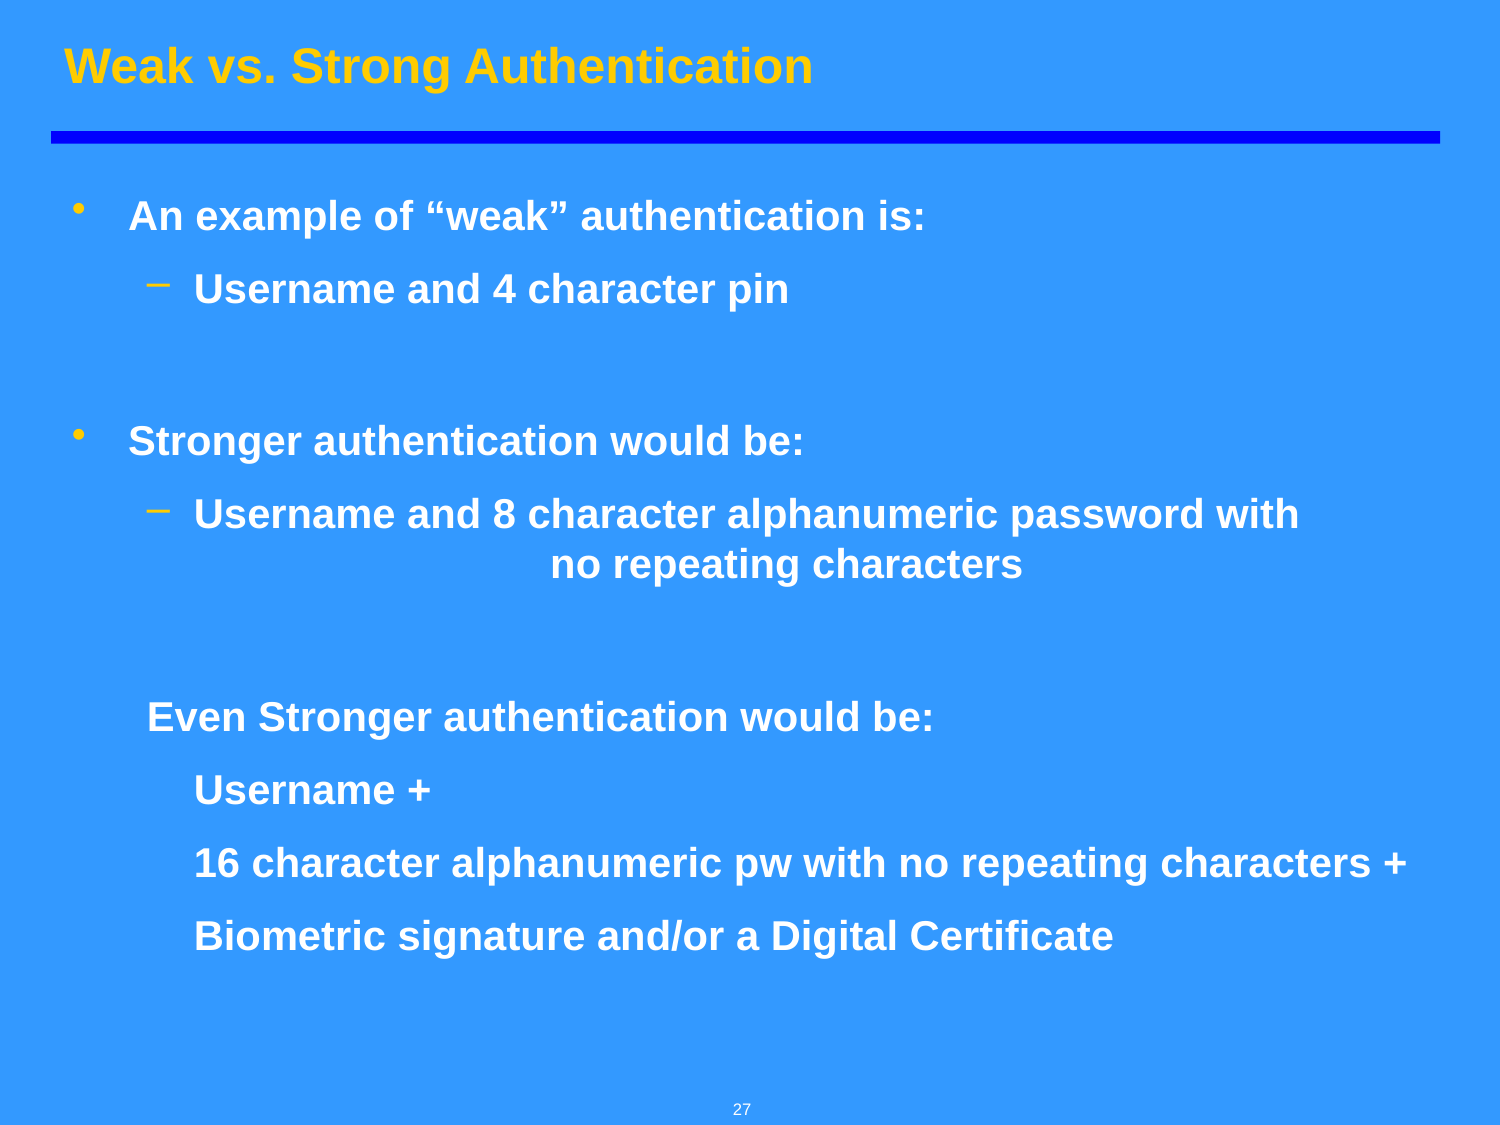

# Weak vs. Strong Authentication
An example of “weak” authentication is:
Username and 4 character pin

Stronger authentication would be:
Username and 8 character alphanumeric password with                                           no repeating characters

Even Stronger authentication would be:
	Username +
	16 character alphanumeric pw with no repeating characters +
	Biometric signature and/or a Digital Certificate
27